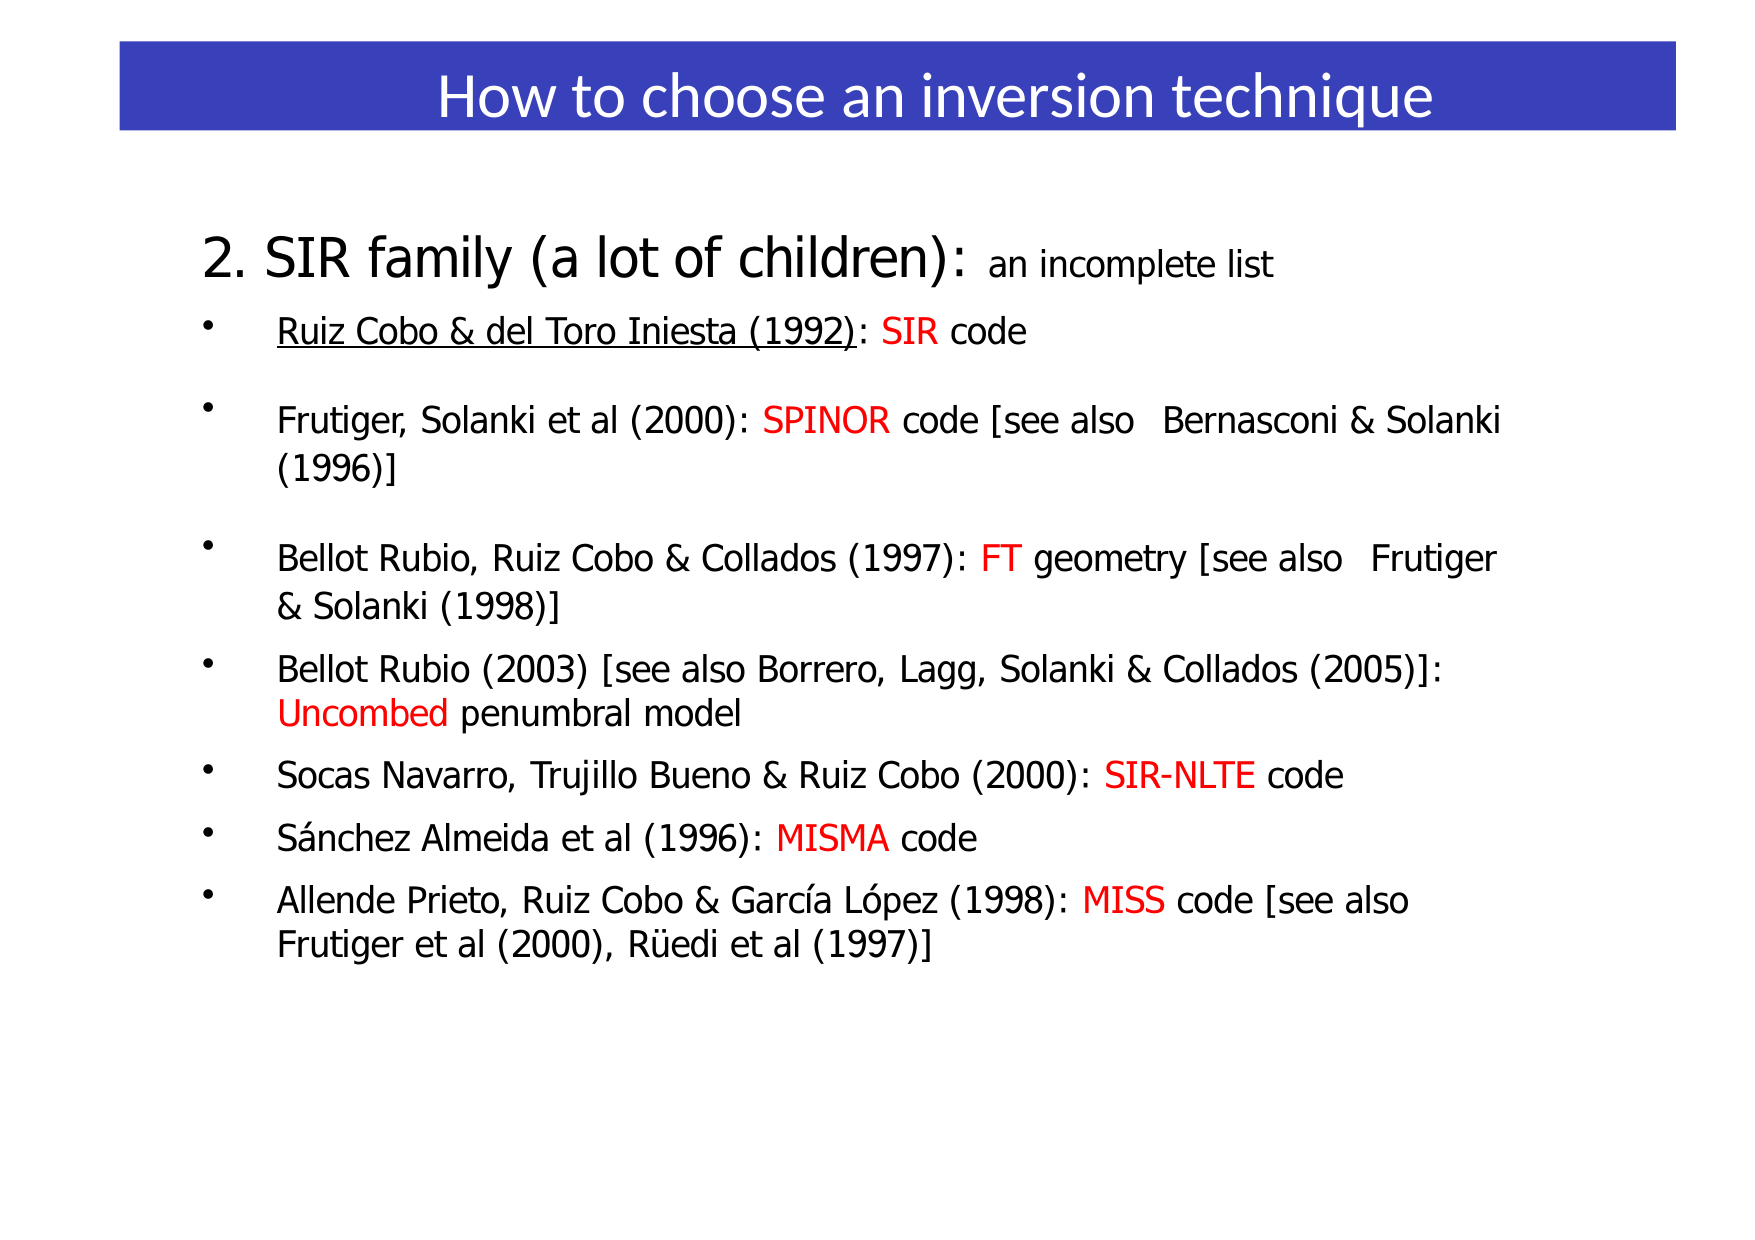

How to choose an inversion technique
2. SIR family (a lot of children): an incomplete list
Ruiz Cobo & del Toro Iniesta (1992): SIR code
Frutiger, Solanki et al (2000): SPINOR code [see also Bernasconi & Solanki (1996)]
Bellot Rubio, Ruiz Cobo & Collados (1997): FT geometry [see also Frutiger & Solanki (1998)]
Bellot Rubio (2003) [see also Borrero, Lagg, Solanki & Collados (2005)]: Uncombed penumbral model
Socas Navarro, Trujillo Bueno & Ruiz Cobo (2000): SIR-NLTE code
Sánchez Almeida et al (1996): MISMA code
Allende Prieto, Ruiz Cobo & García López (1998): MISS code [see also Frutiger et al (2000), Rüedi et al (1997)]